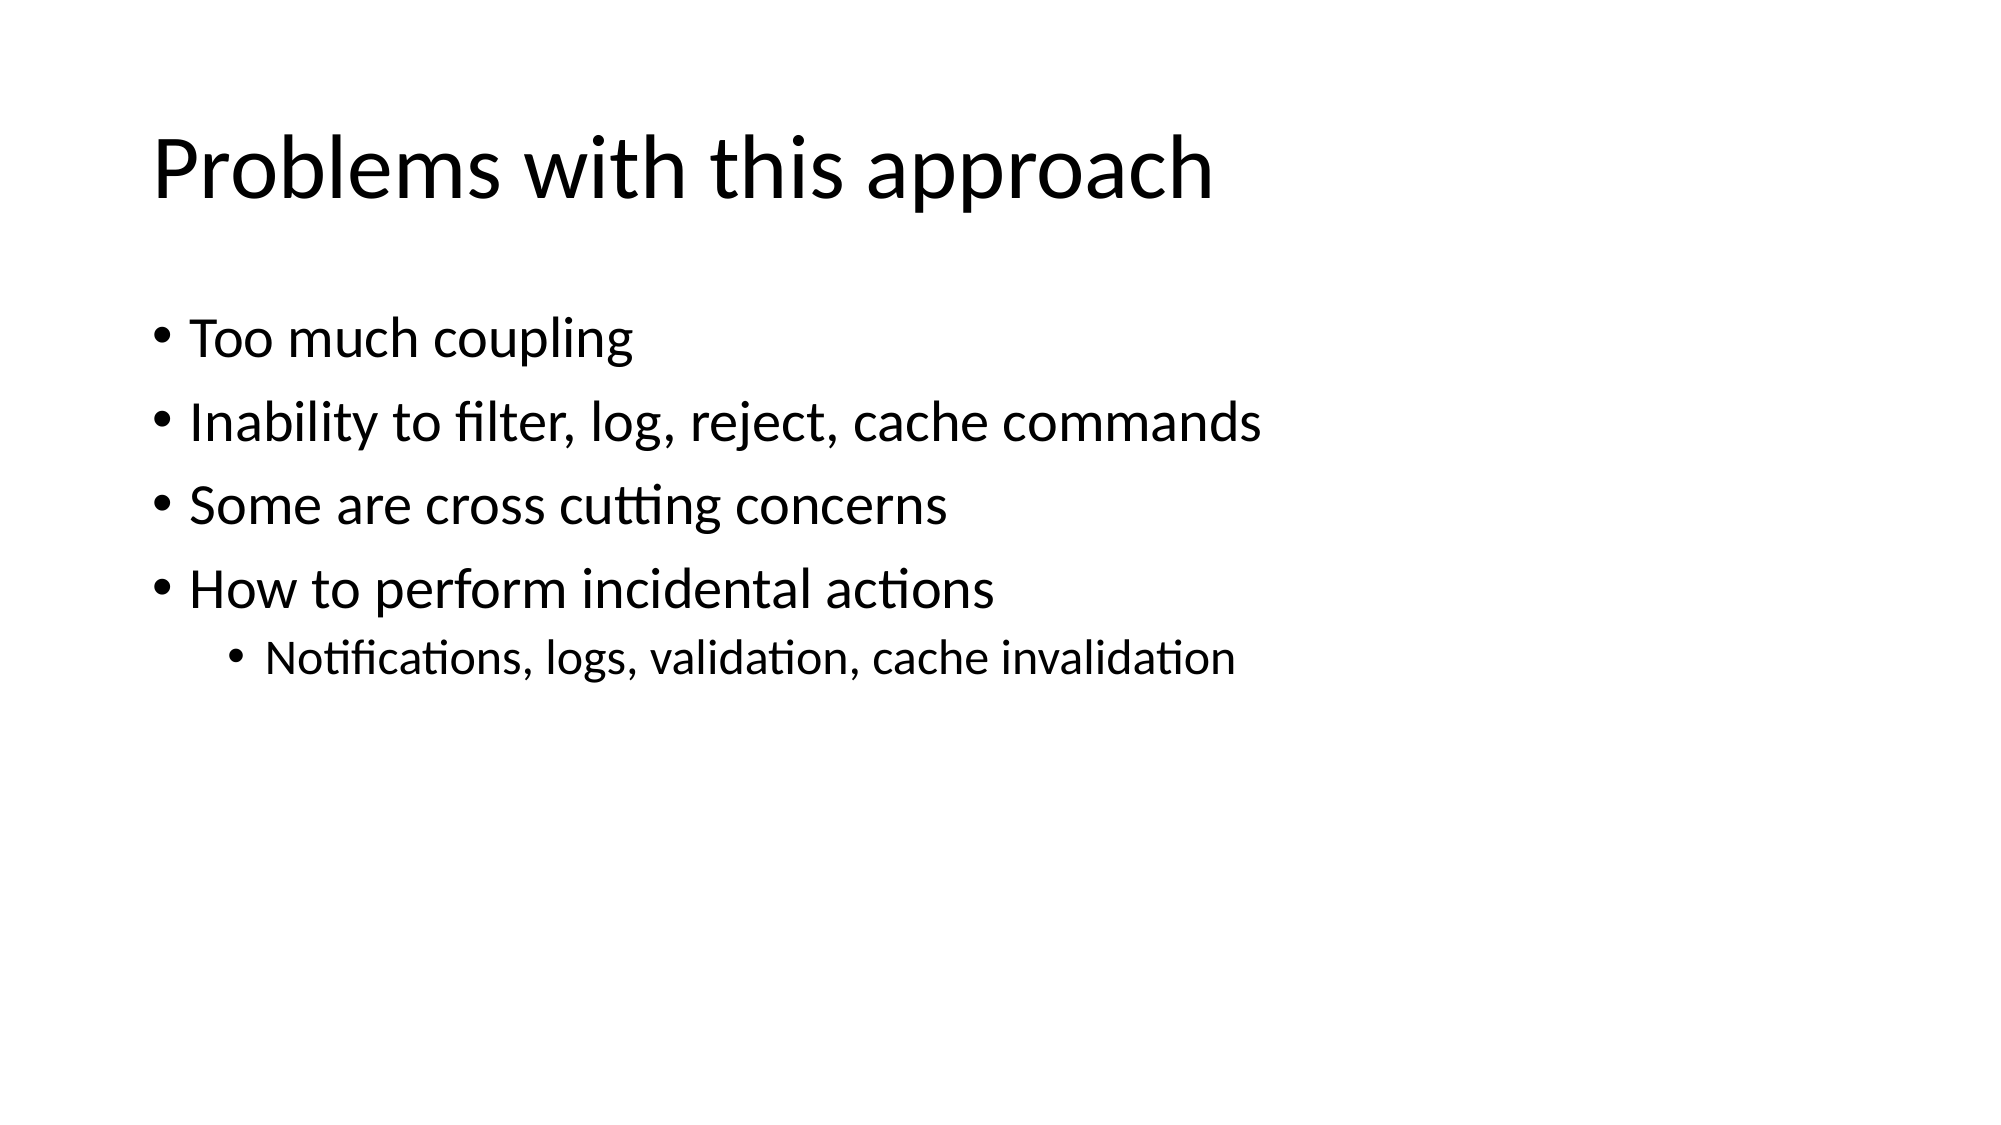

# Problems with this approach
Too much coupling
Inability to filter, log, reject, cache commands
Some are cross cutting concerns
How to perform incidental actions
Notifications, logs, validation, cache invalidation